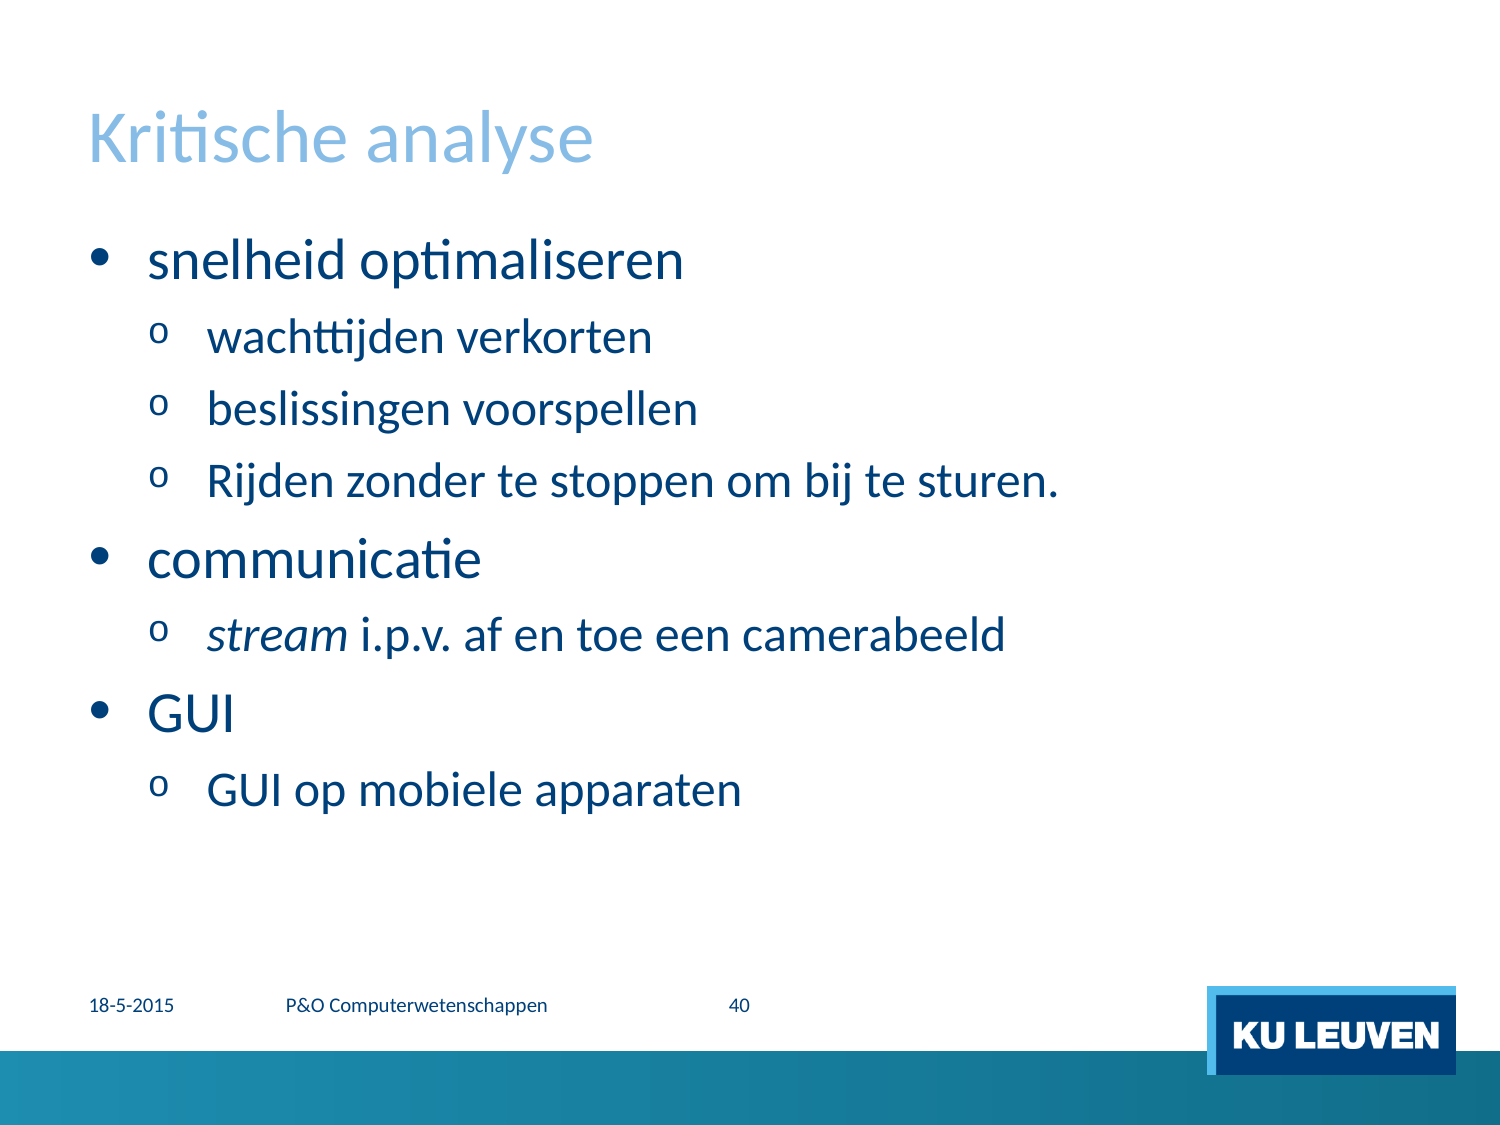

# Kritische analyse
snelheid optimaliseren
wachttijden verkorten
beslissingen voorspellen
Rijden zonder te stoppen om bij te sturen.
communicatie
stream i.p.v. af en toe een camerabeeld
GUI
GUI op mobiele apparaten

18-5-2015
P&O Computerwetenschappen
40